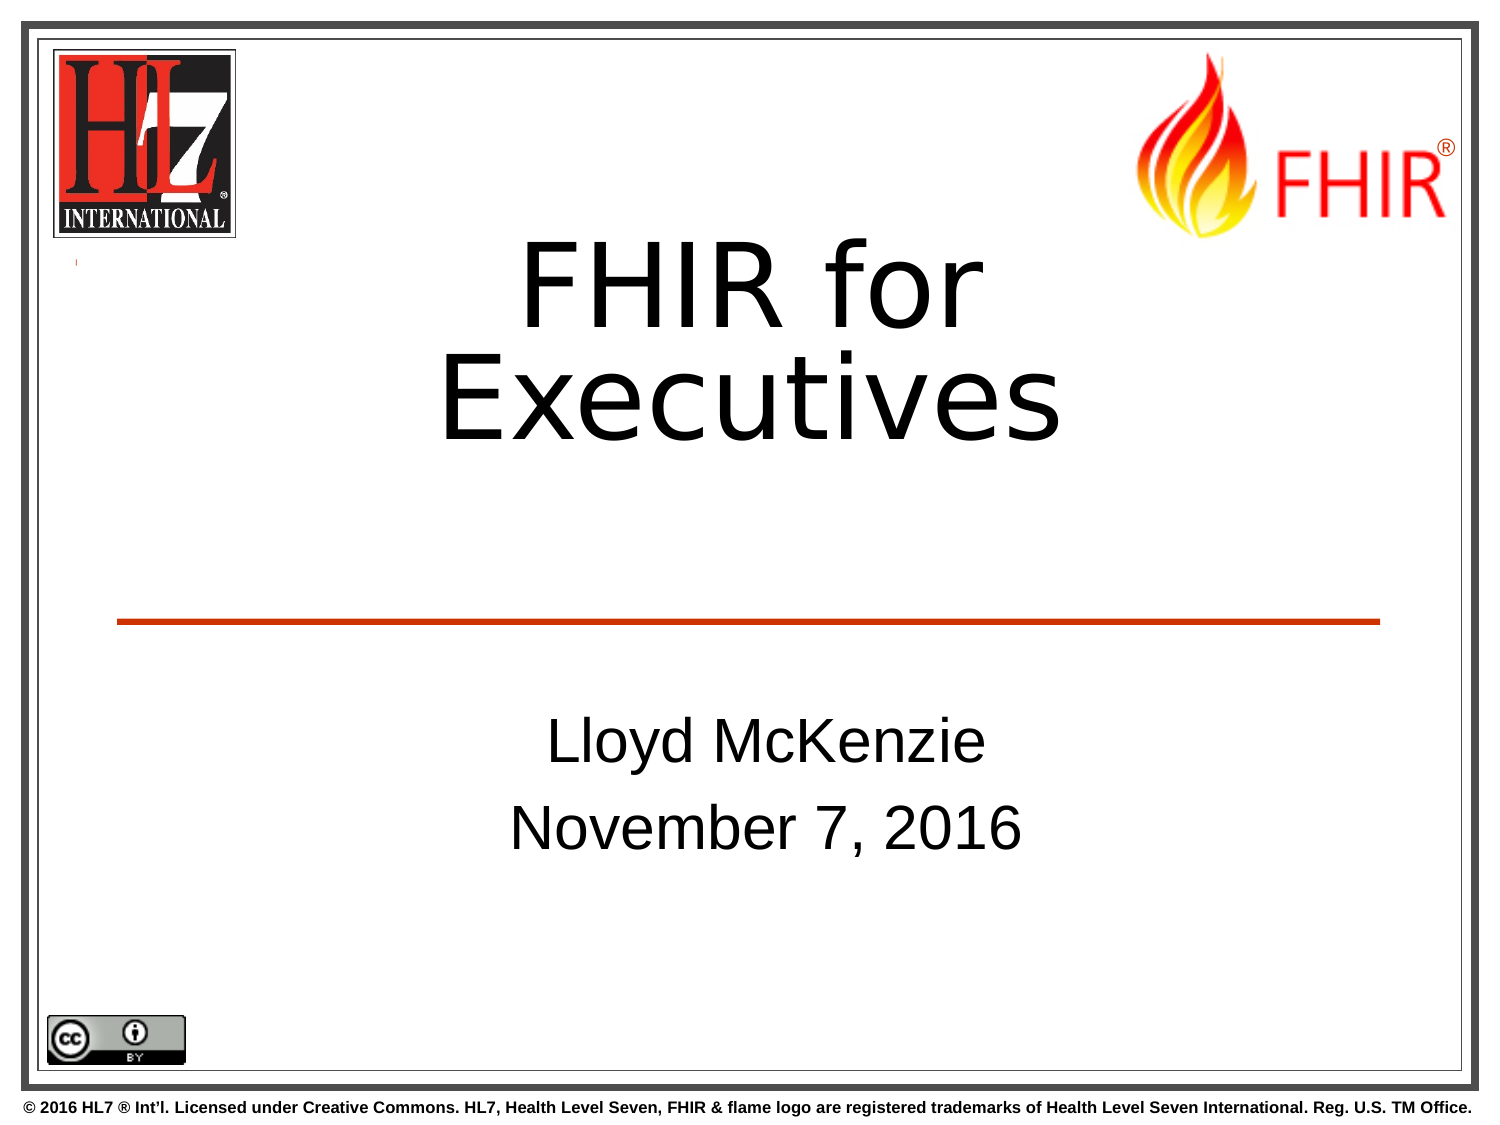

# FHIR for Executives
Lloyd McKenzie
November 7, 2016